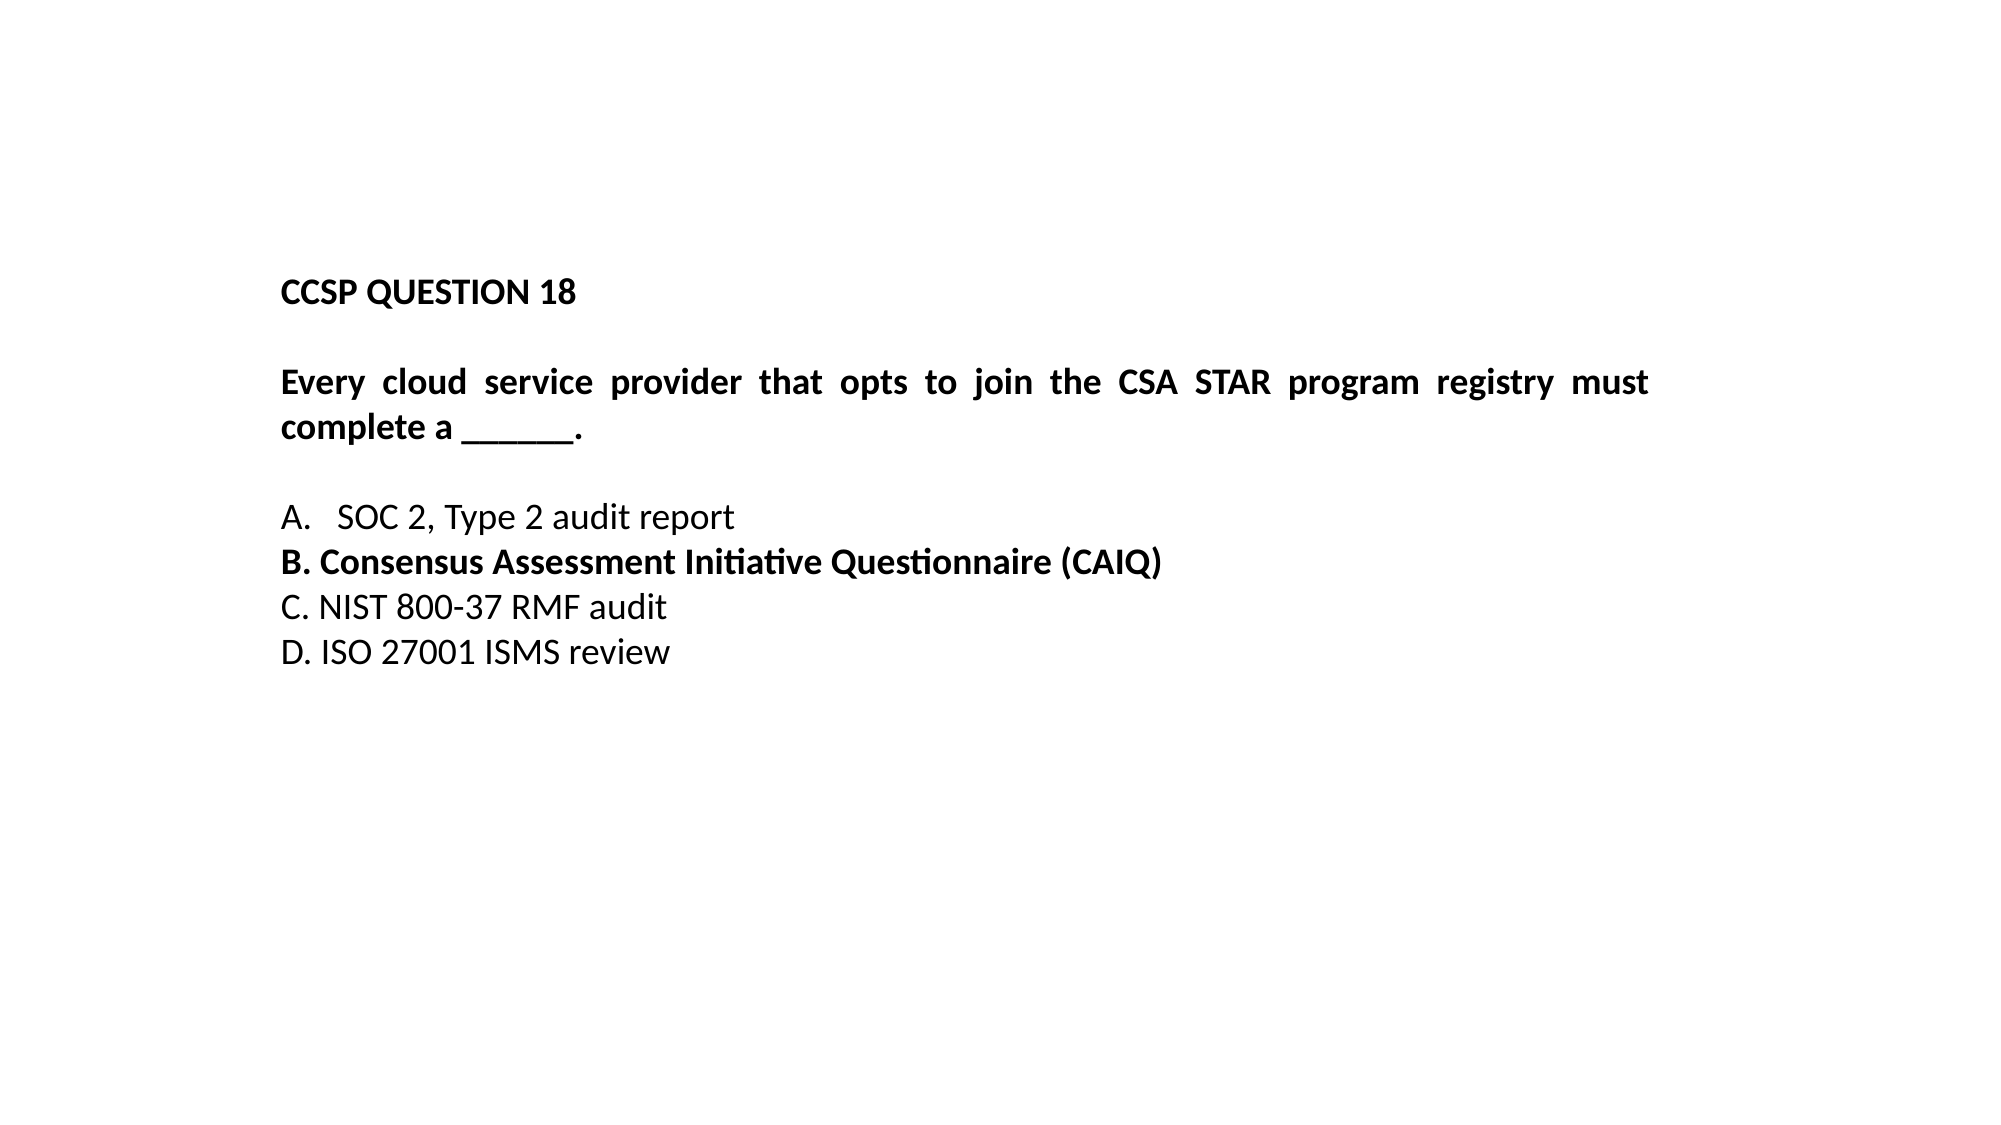

CCSP QUESTION 18

Every cloud service provider that opts to join the CSA STAR program registry must complete a ______.

SOC 2, Type 2 audit report
B. Consensus Assessment Initiative Questionnaire (CAIQ)
C. NIST 800-37 RMF audit
D. ISO 27001 ISMS review